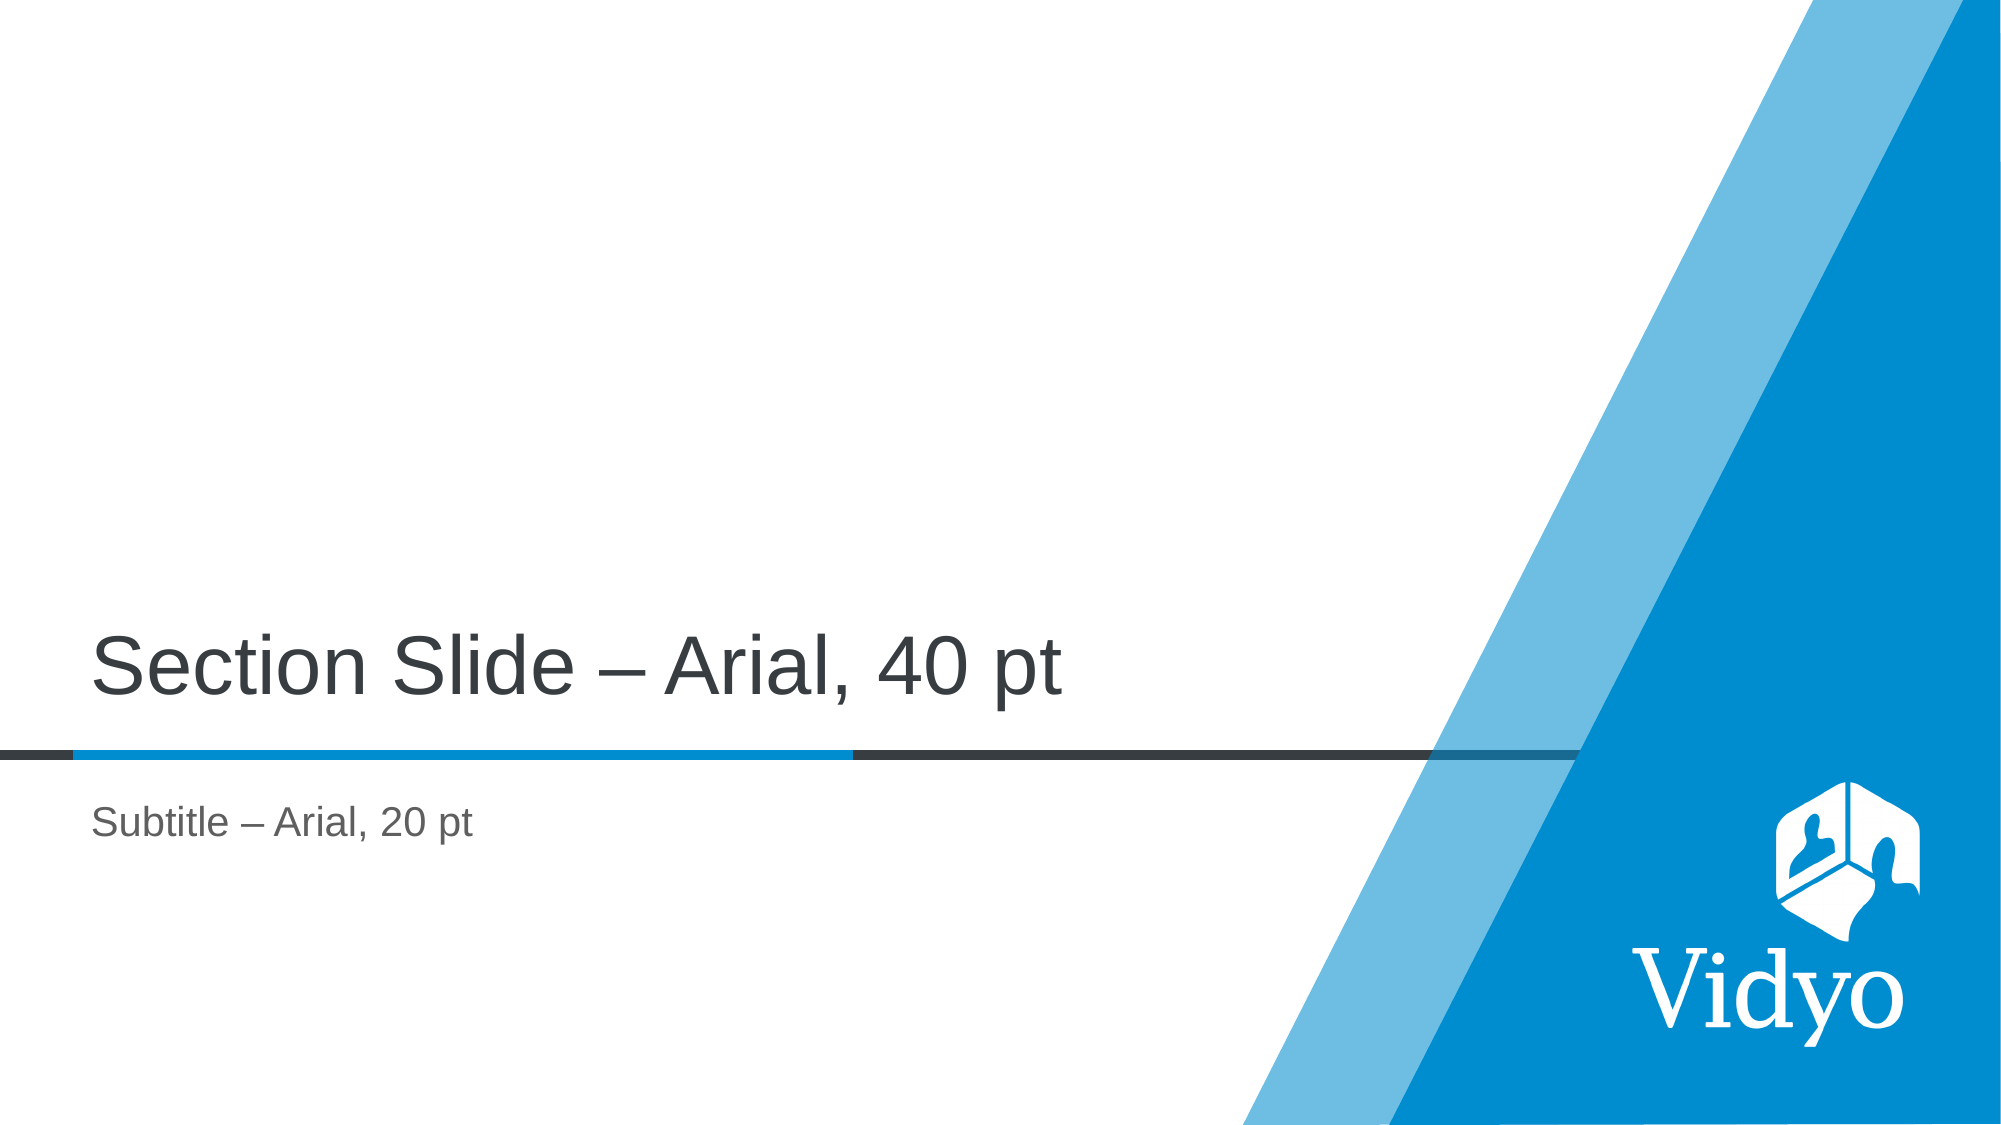

Section Slide – Arial, 40 pt
Subtitle – Arial, 20 pt
23